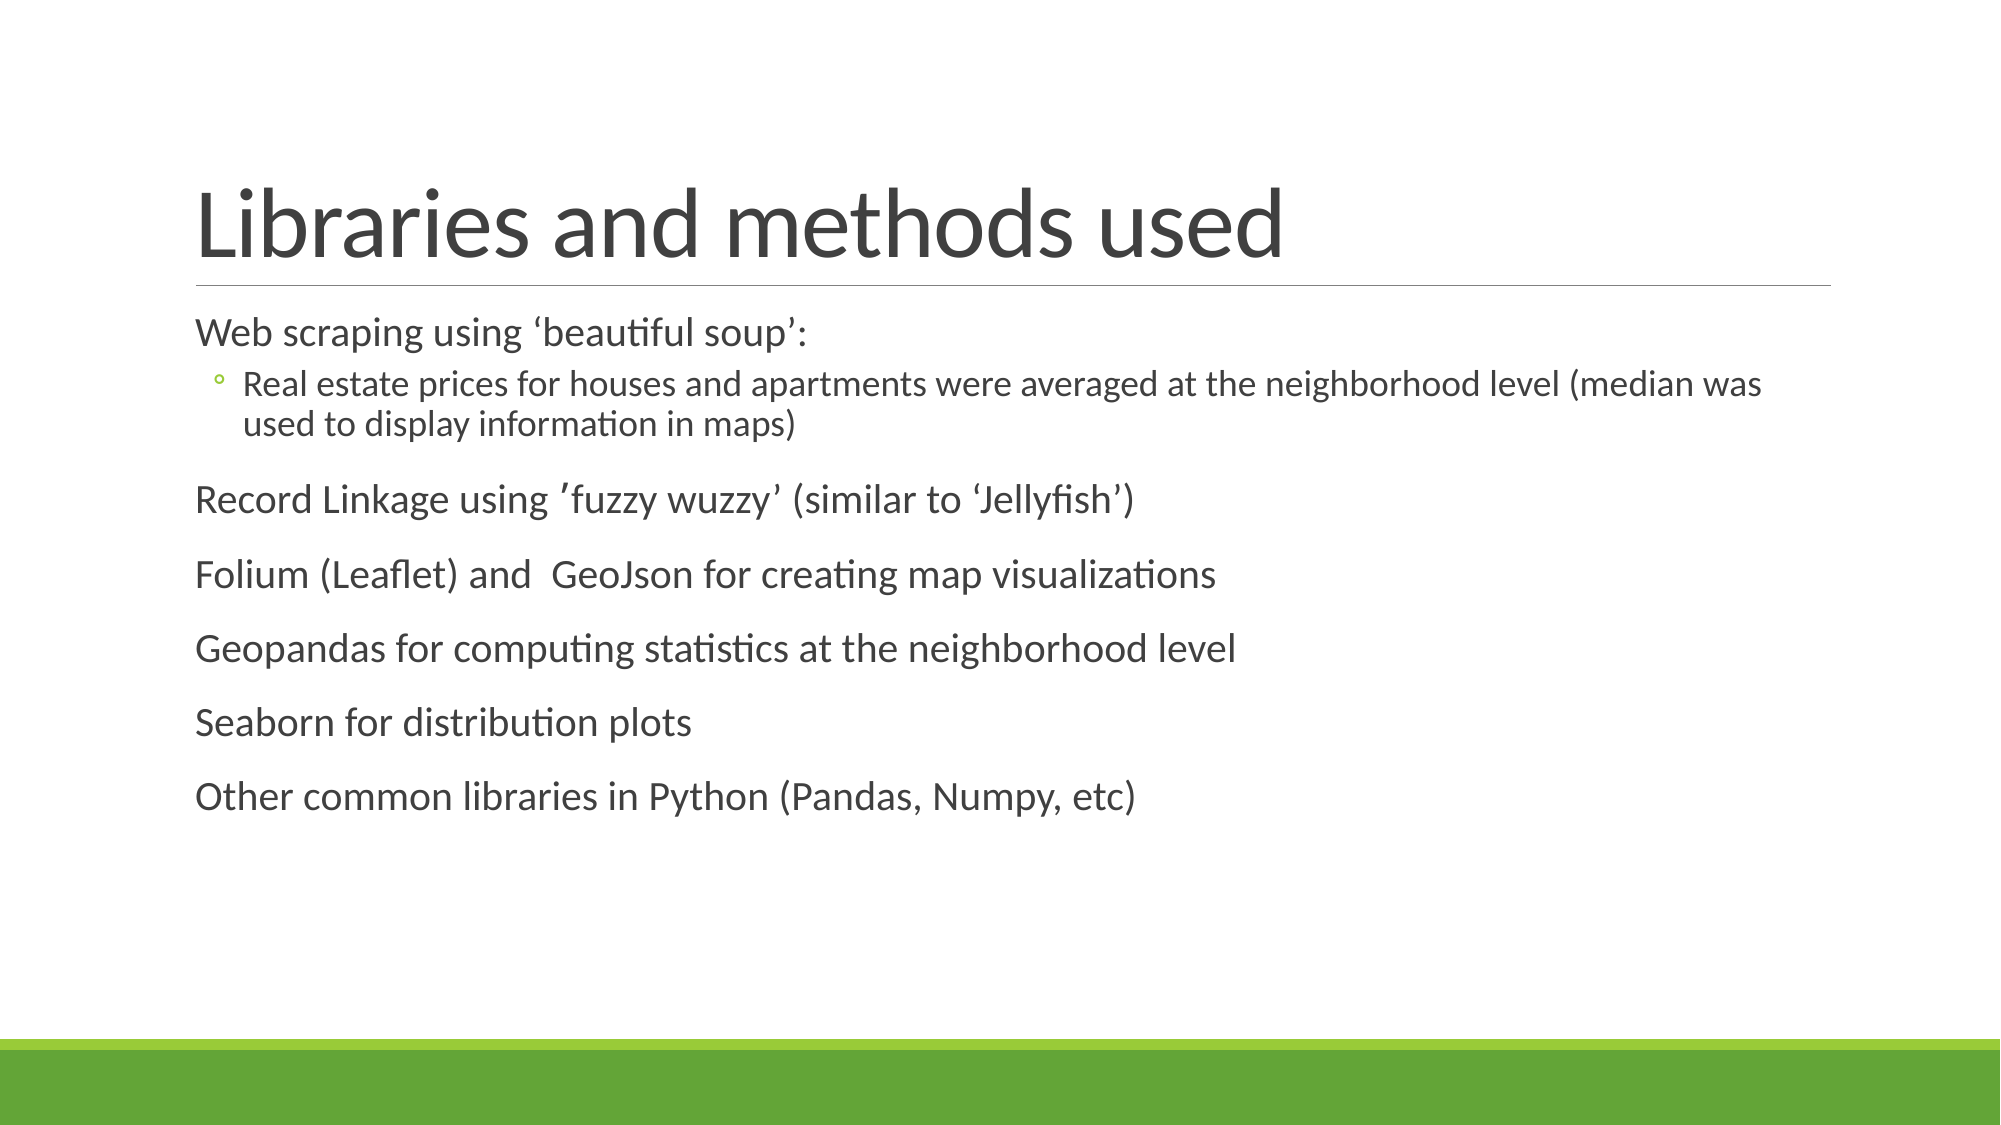

# Libraries and methods used
Web scraping using ‘beautiful soup’:
Real estate prices for houses and apartments were averaged at the neighborhood level (median was used to display information in maps)
Record Linkage using ﻿’fuzzy wuzzy’ (similar to ‘Jellyfish’)
Folium (Leaflet) and  GeoJson for creating map visualizations
Geopandas for computing statistics at the neighborhood level
Seaborn for distribution plots
Other common libraries in Python (Pandas, Numpy, etc)